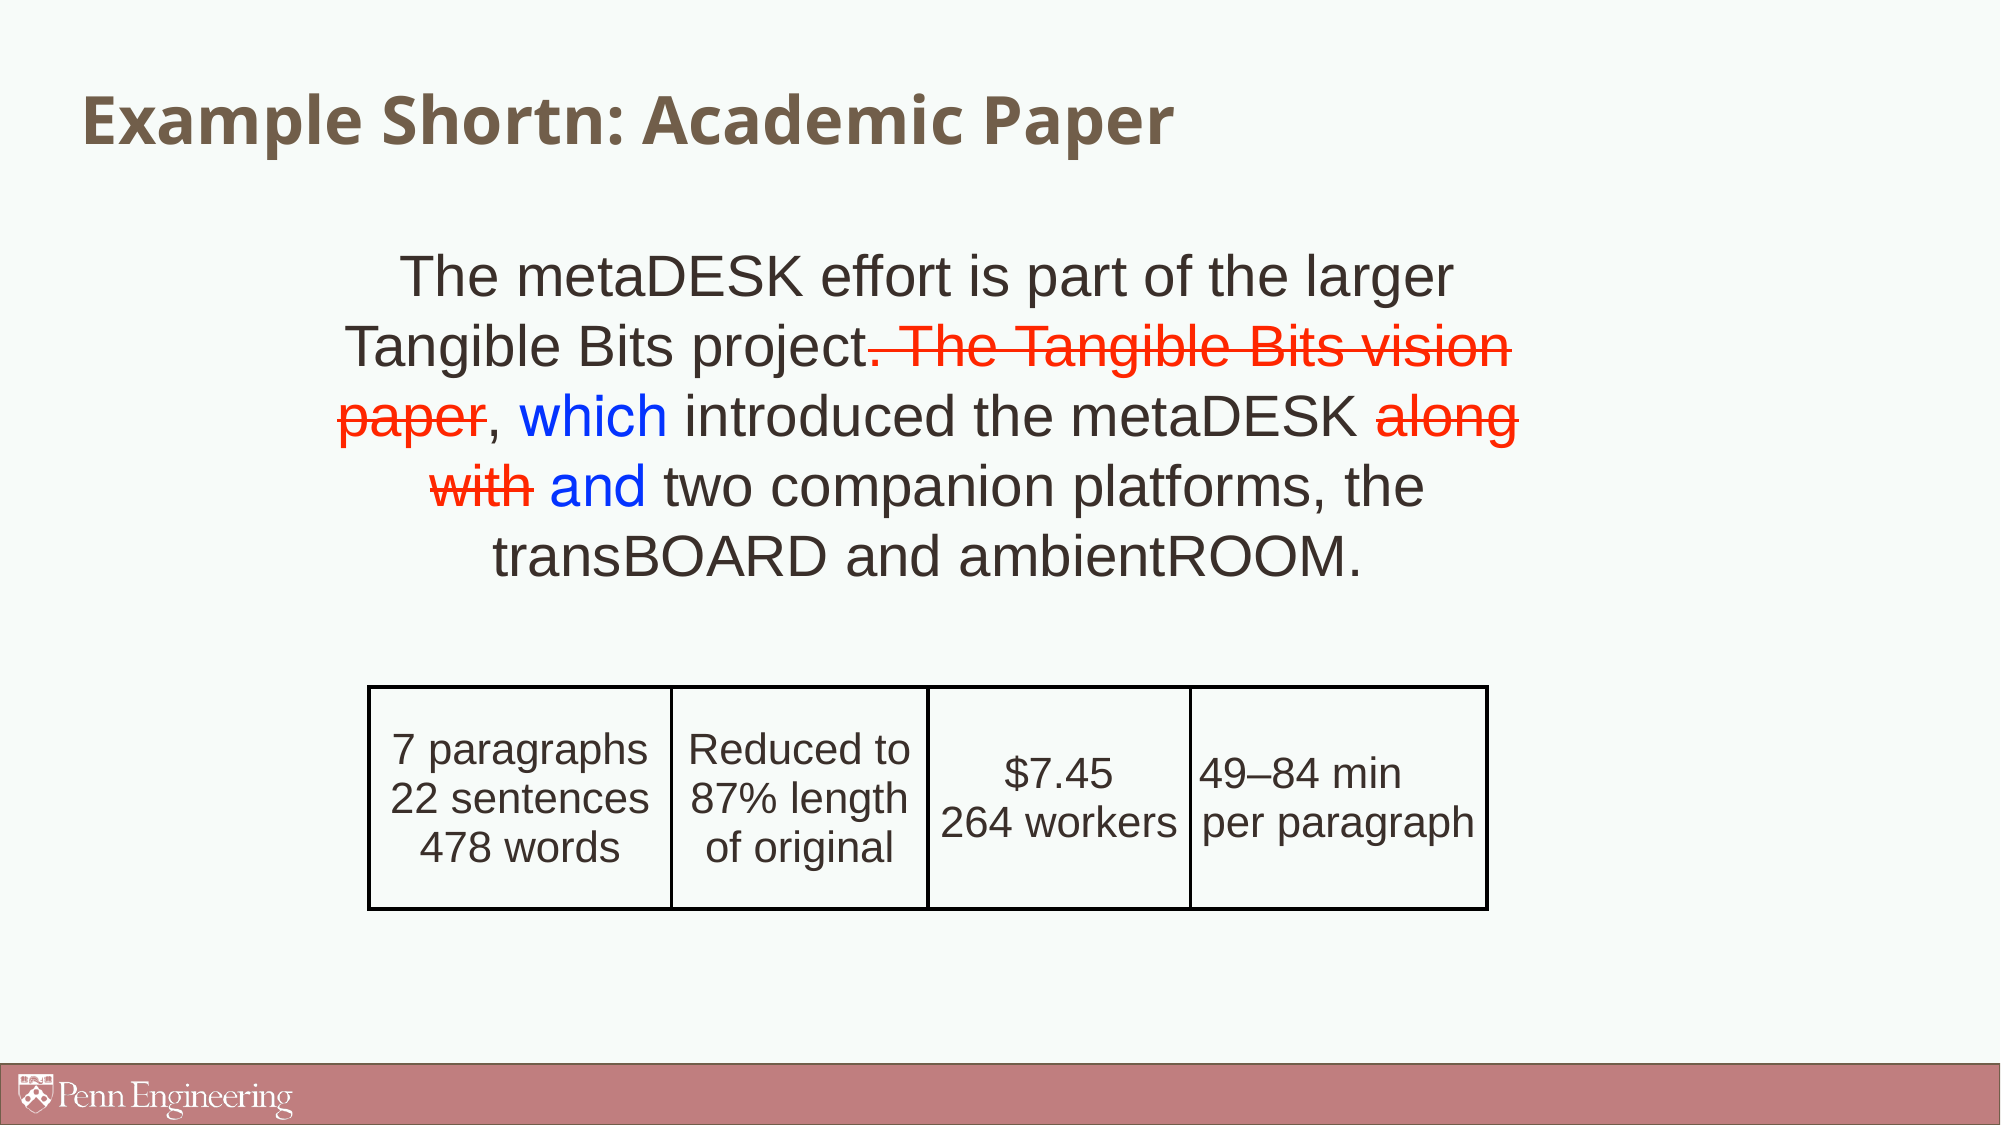

# Example Shortn: Academic Paper
The metaDESK effort is part of the larger Tangible Bits project. The Tangible Bits vision paper, which introduced the metaDESK along with and two companion platforms, the transBOARD and ambientROOM.
| 7 paragraphs 22 sentences 478 words | Reduced to 87% length of original | $7.45  264 workers | 49–84 min per paragraph |
| --- | --- | --- | --- |